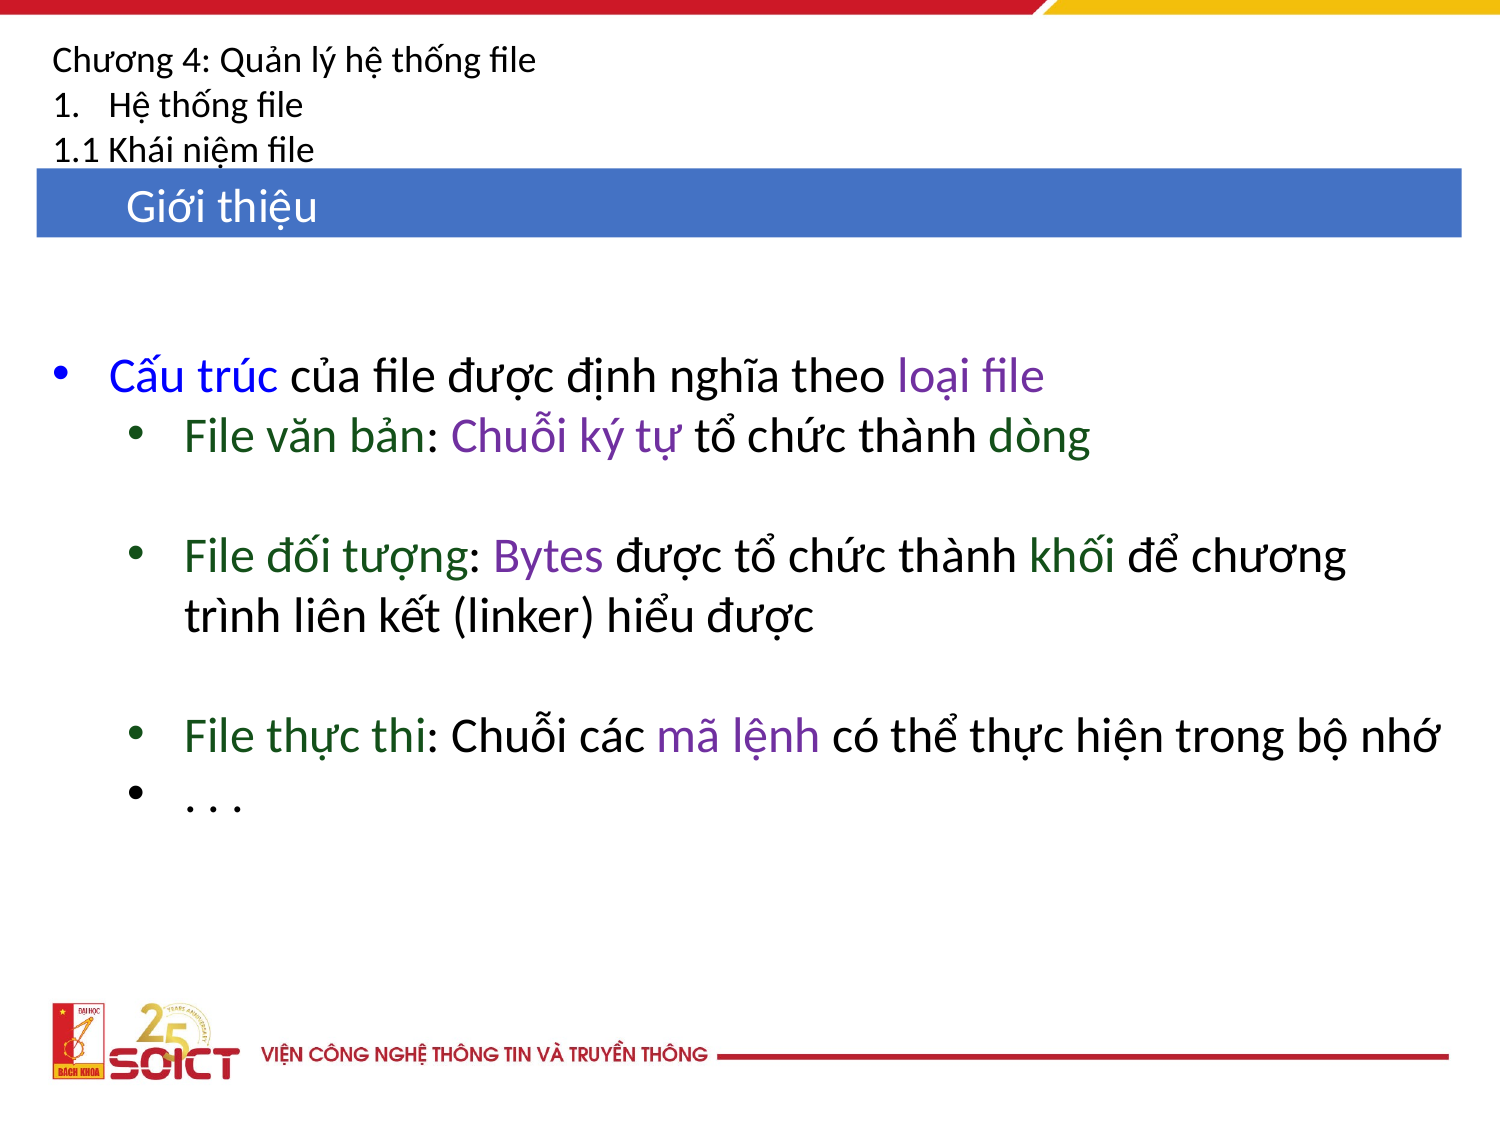

Chương 4: Quản lý hệ thống file
Hệ thống file
1.1 Khái niệm file
Giới thiệu

Cấu trúc của file được định nghĩa theo loại file
File văn bản: Chuỗi ký tự tổ chức thành dòng

File đối tượng: Bytes được tổ chức thành khối để chương trình liên kết (linker) hiểu được

File thực thi: Chuỗi các mã lệnh có thể thực hiện trong bộ nhớ
. . .